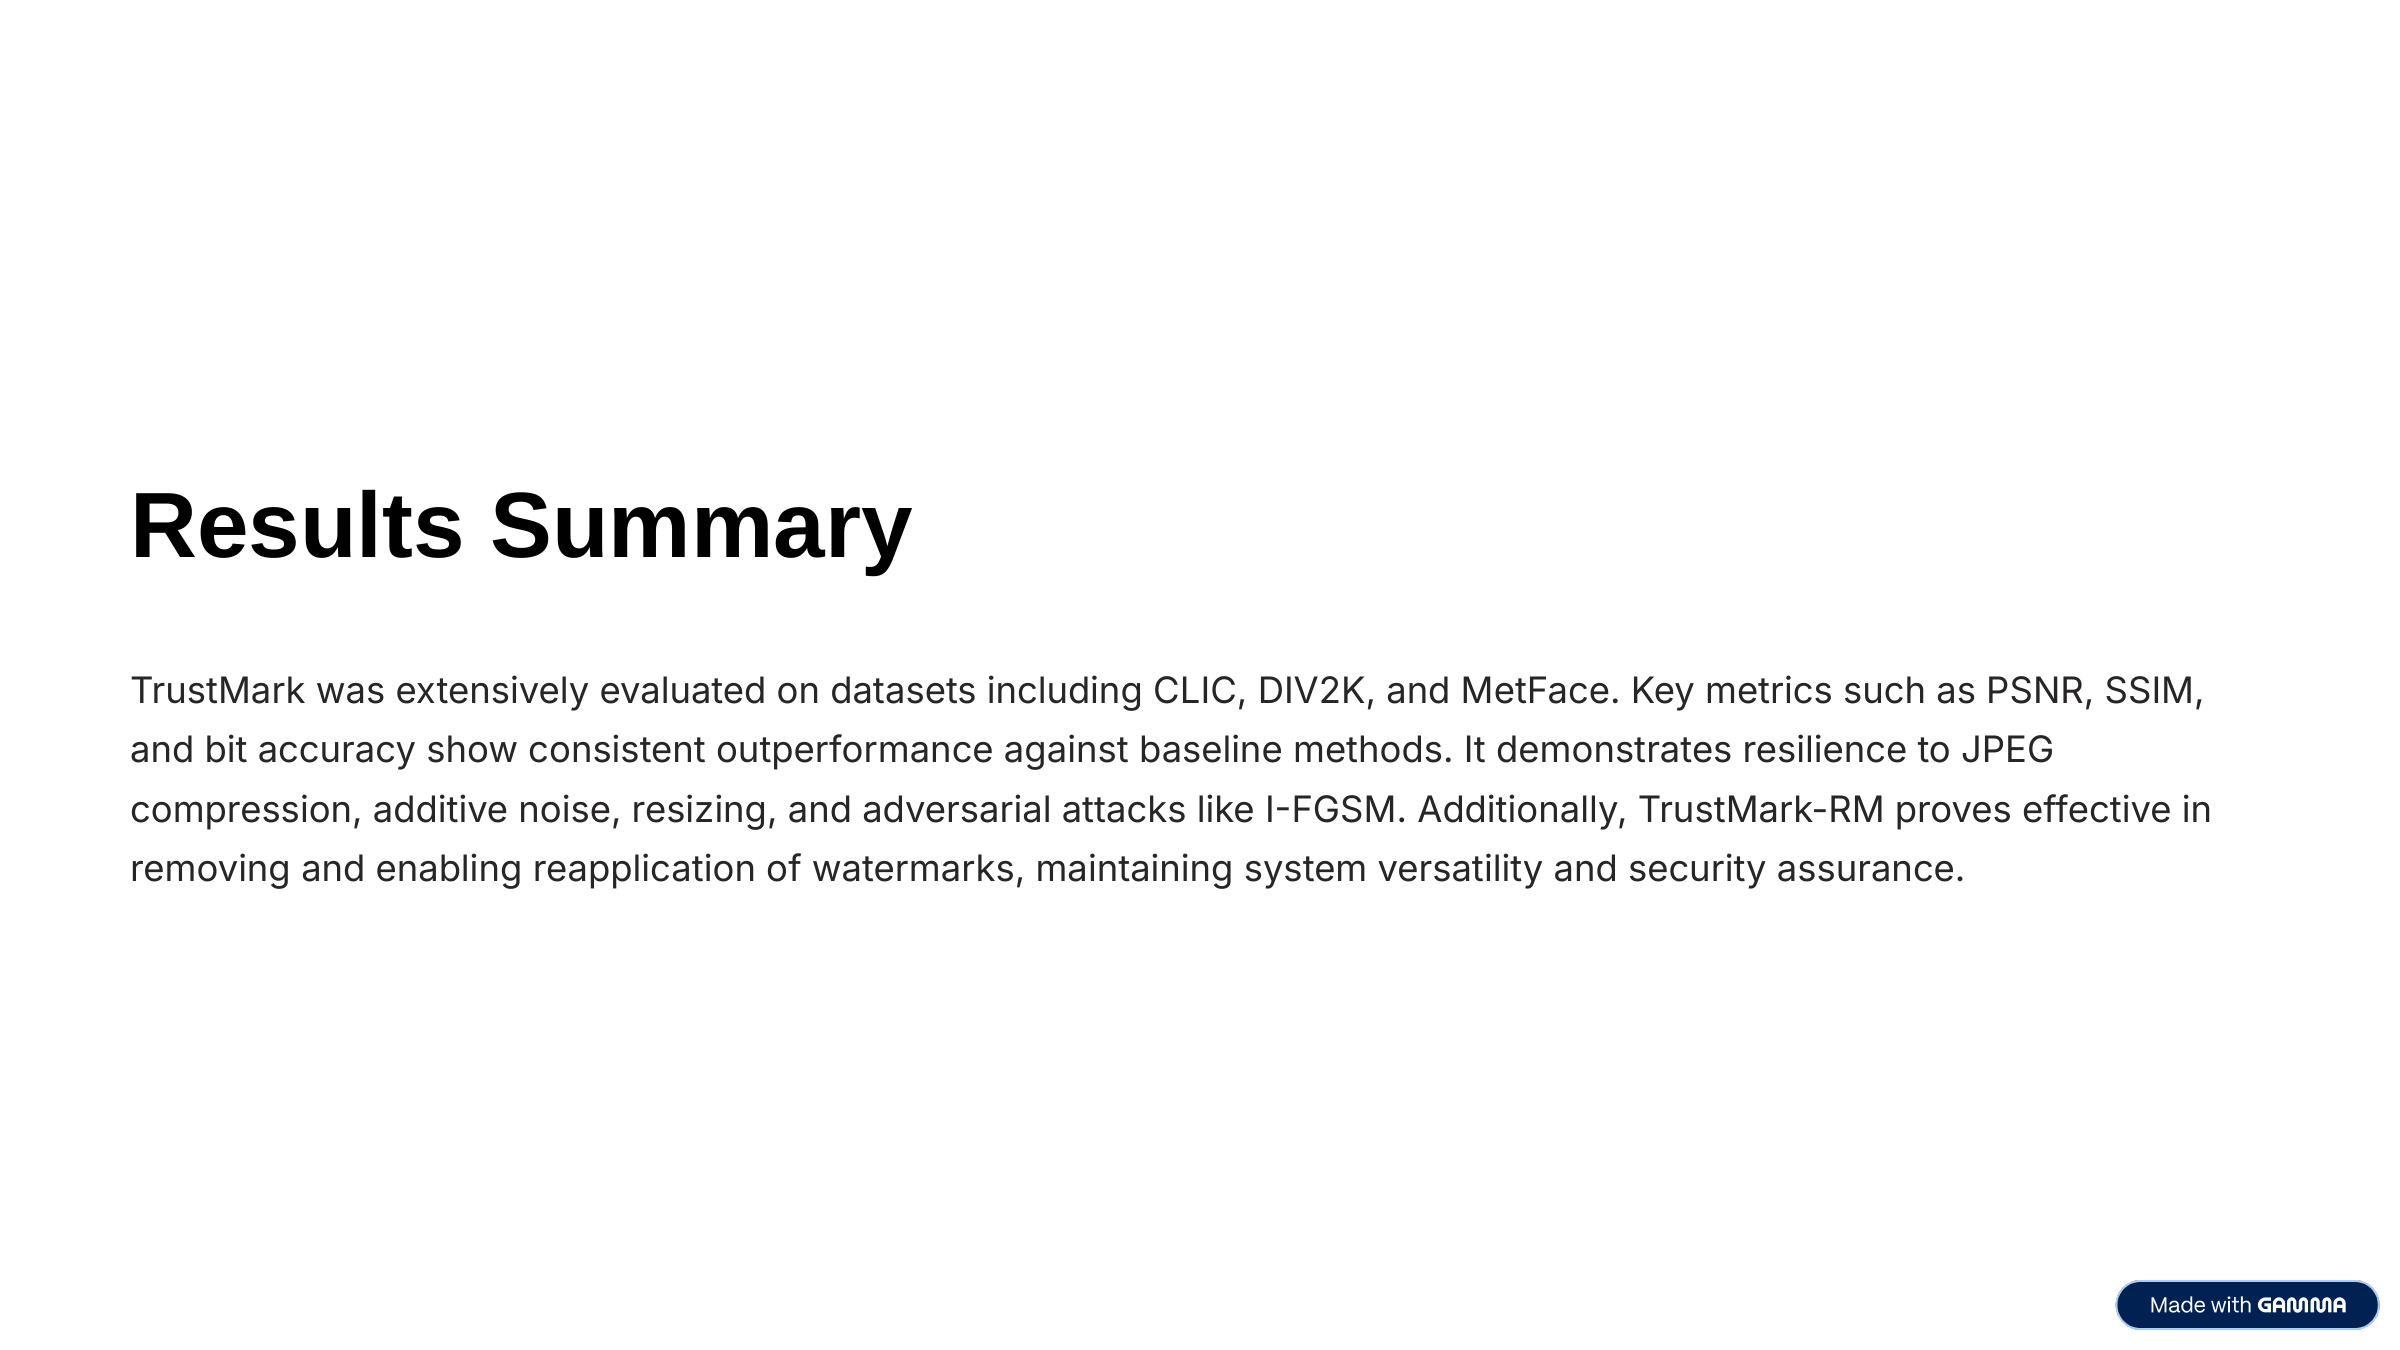

Results Summary
TrustMark was extensively evaluated on datasets including CLIC, DIV2K, and MetFace. Key metrics such as PSNR, SSIM, and bit accuracy show consistent outperformance against baseline methods. It demonstrates resilience to JPEG compression, additive noise, resizing, and adversarial attacks like I-FGSM. Additionally, TrustMark-RM proves effective in removing and enabling reapplication of watermarks, maintaining system versatility and security assurance.